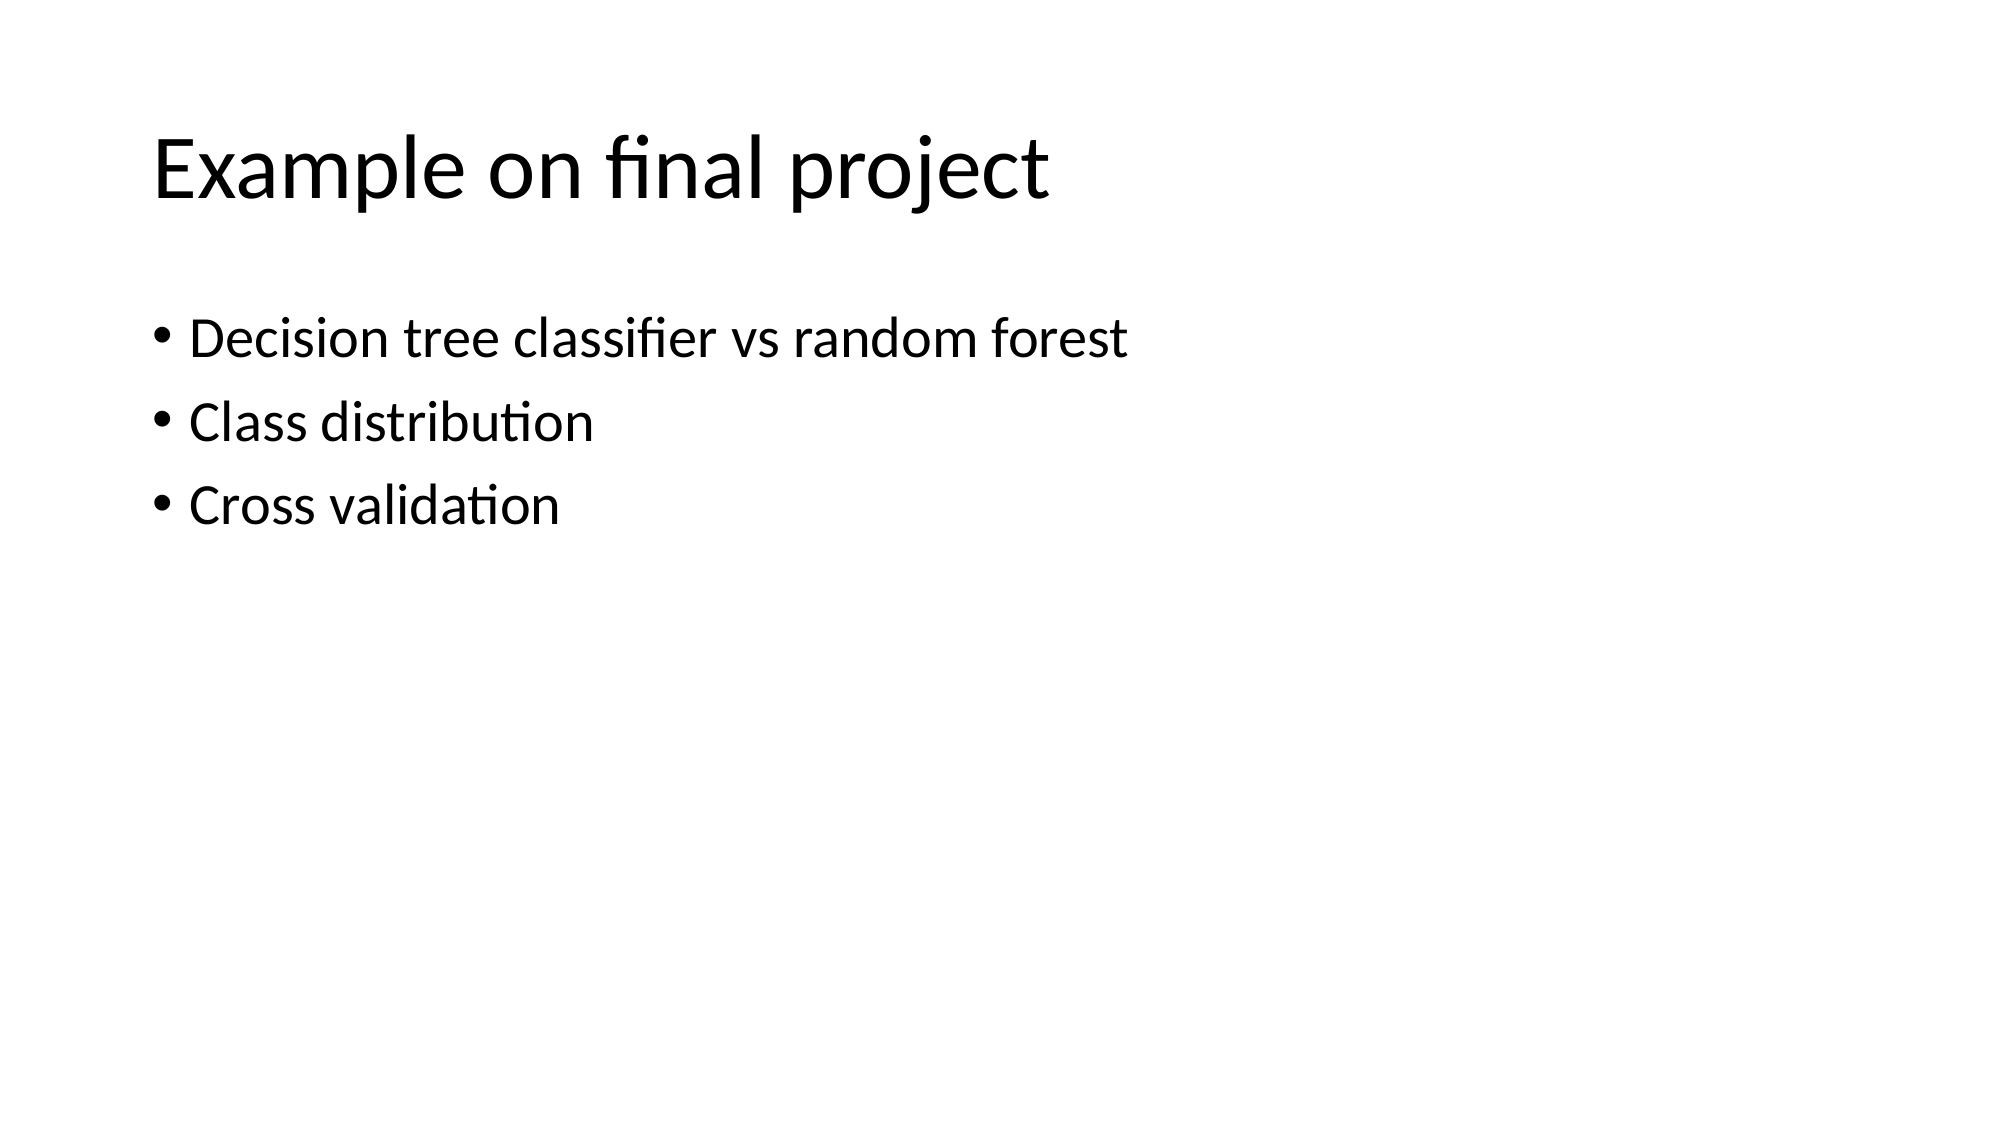

# Example on final project
Decision tree classifier vs random forest
Class distribution
Cross validation